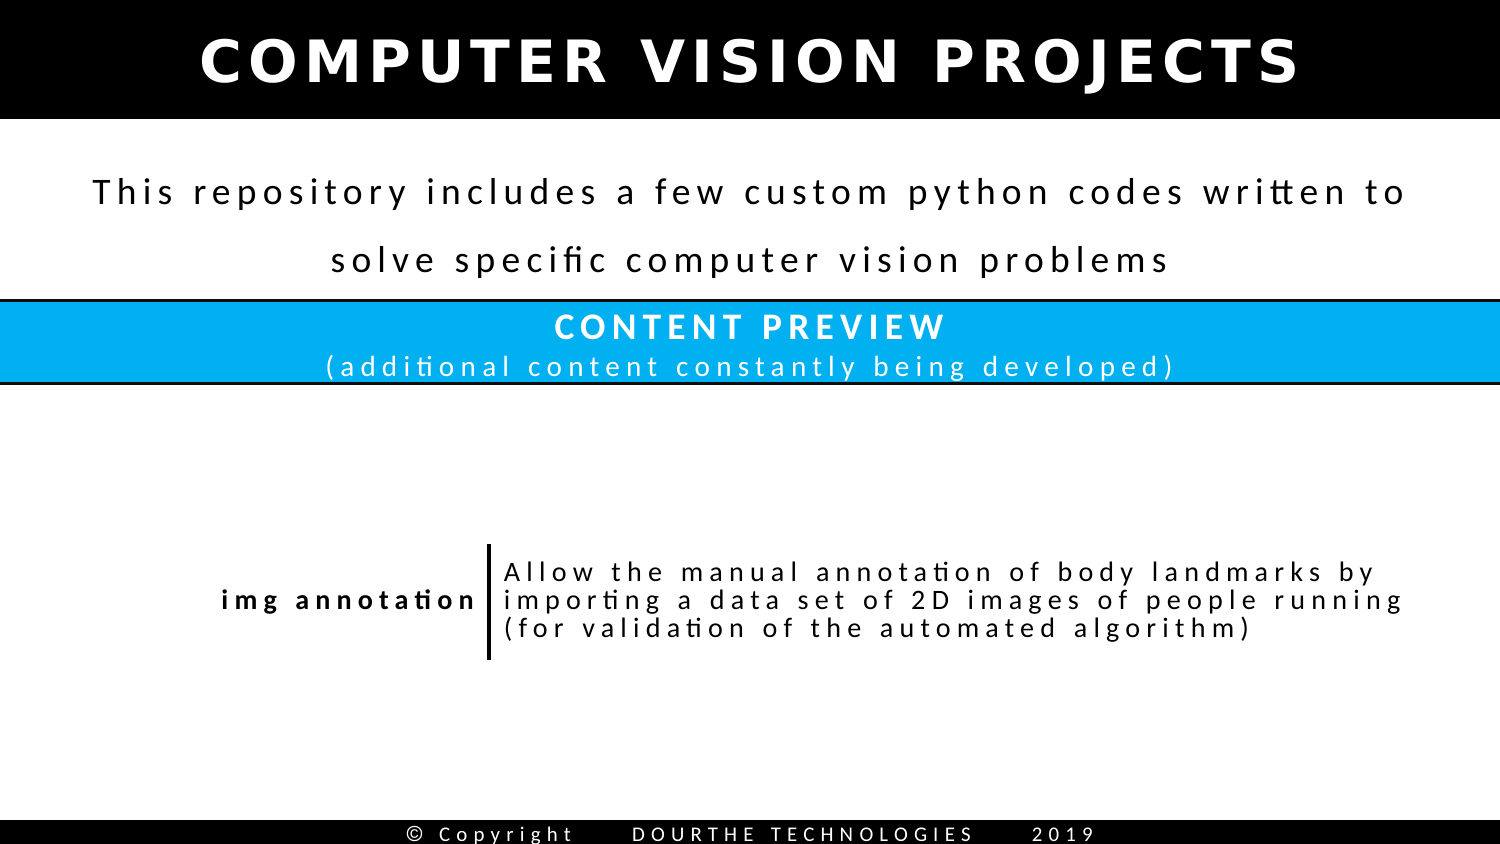

COMPUTER VISION PROJECTS
This repository includes a few custom python codes written to
solve specific computer vision problems
CONTENT PREVIEW
(additional content constantly being developed)
| img annotation | Allow the manual annotation of body landmarks by importing a data set of 2D images of people running (for validation of the automated algorithm) |
| --- | --- |
© Copyright     DOURTHE TECHNOLOGIES     2019